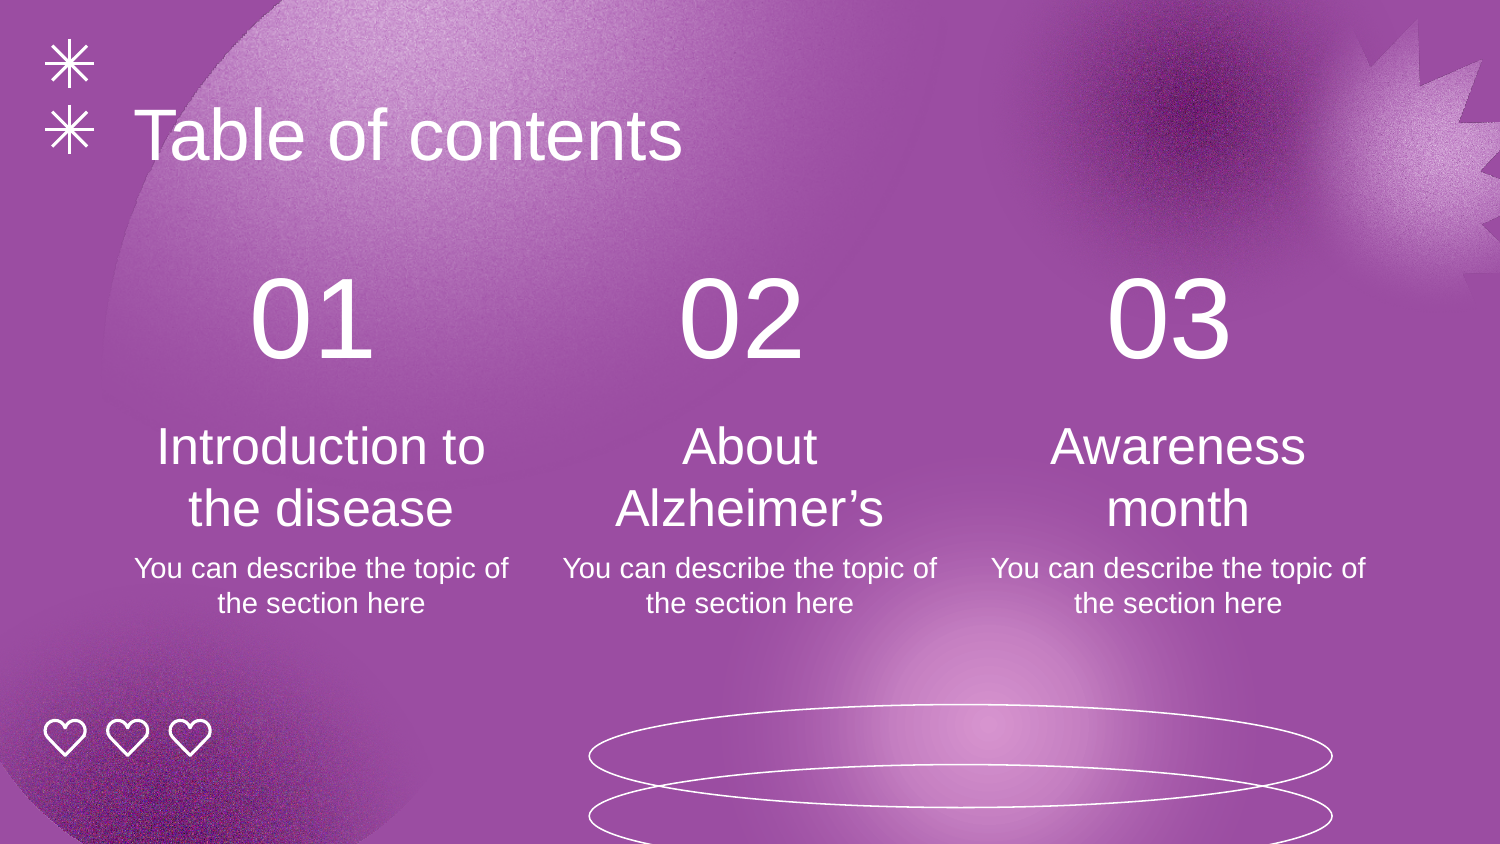

# Table of contents
01
02
03
Introduction to the disease
About Alzheimer’s
Awareness month
You can describe the topic of the section here
You can describe the topic of the section here
You can describe the topic of the section here